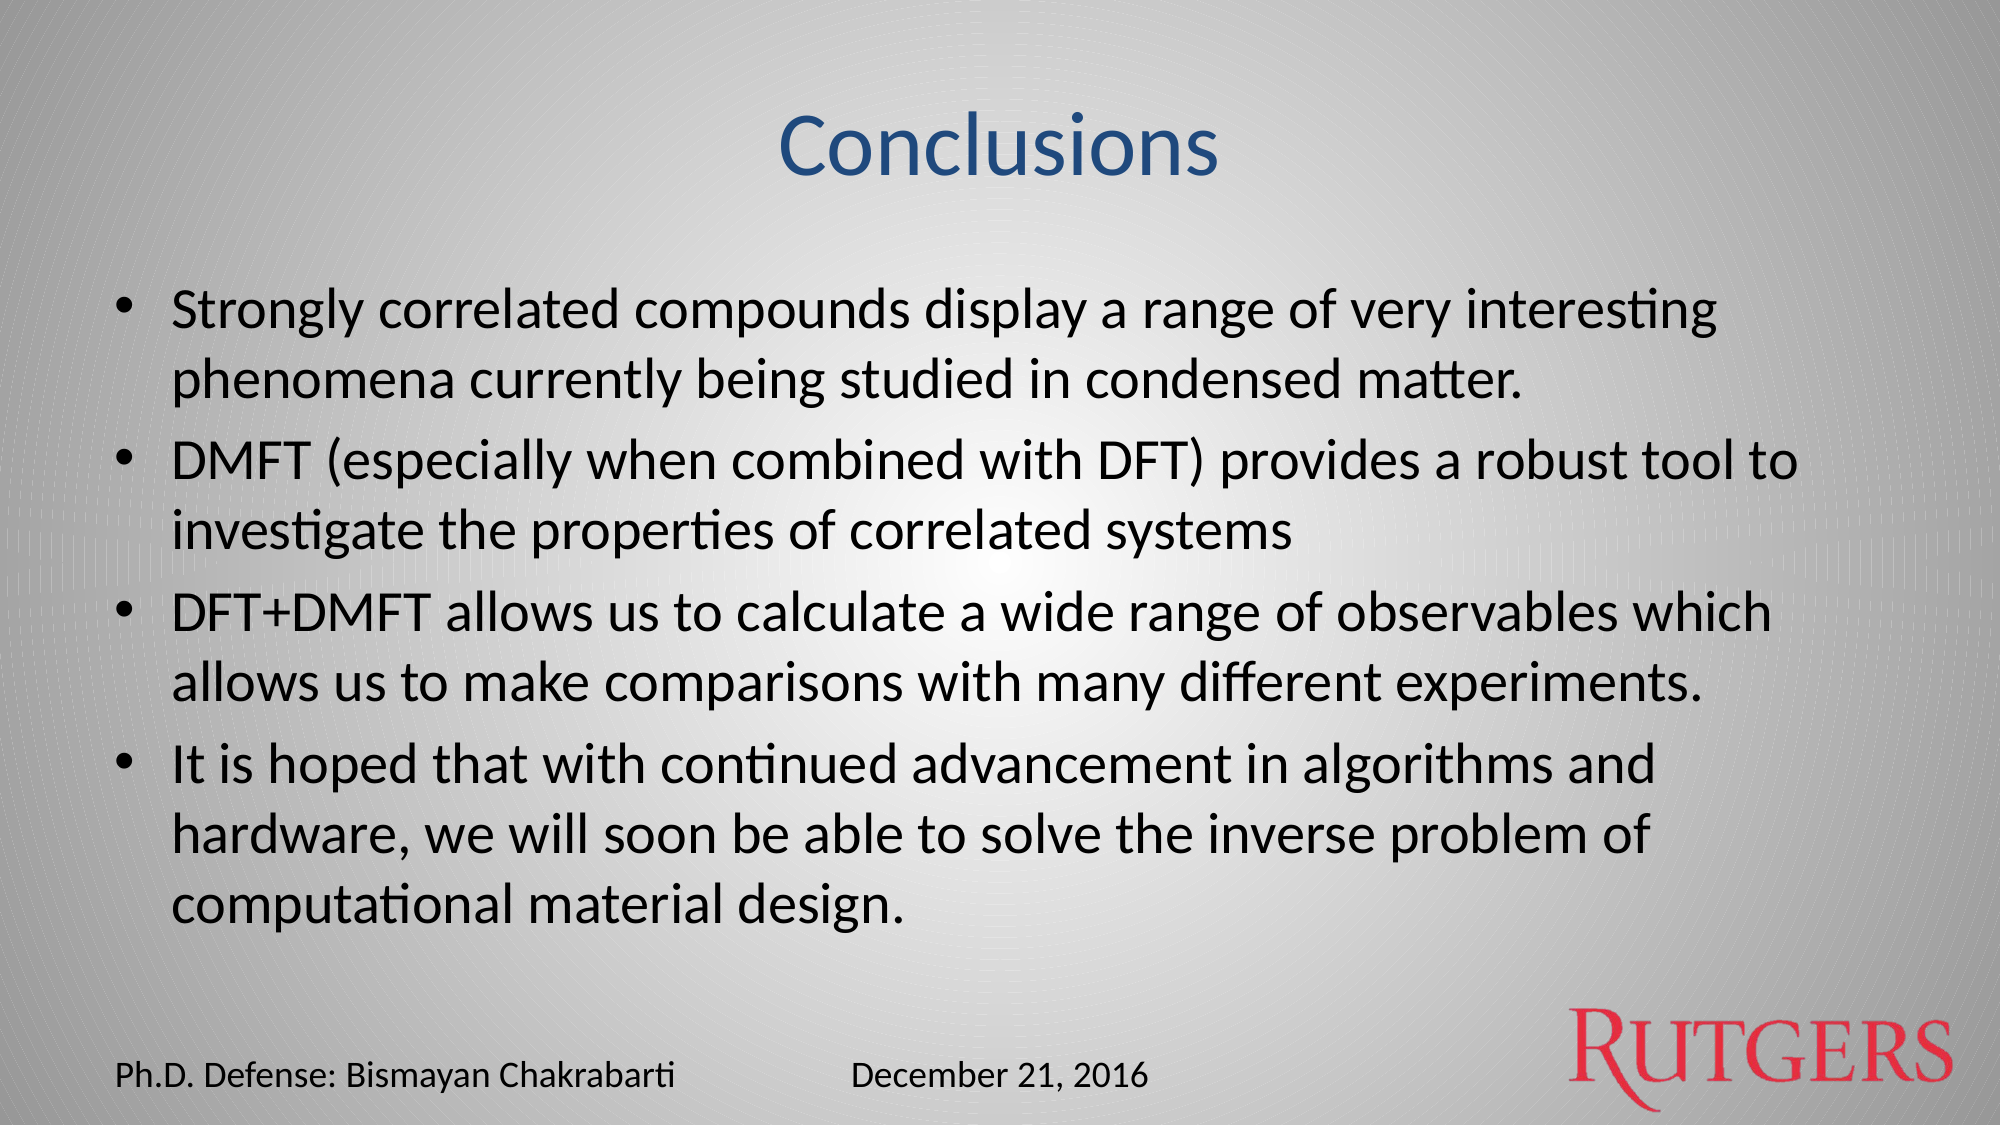

# Conclusions
Strongly correlated compounds display a range of very interesting phenomena currently being studied in condensed matter.
DMFT (especially when combined with DFT) provides a robust tool to investigate the properties of correlated systems
DFT+DMFT allows us to calculate a wide range of observables which allows us to make comparisons with many different experiments.
It is hoped that with continued advancement in algorithms and hardware, we will soon be able to solve the inverse problem of computational material design.

Ph.D. Defense: Bismayan Chakrabarti
December 21, 2016